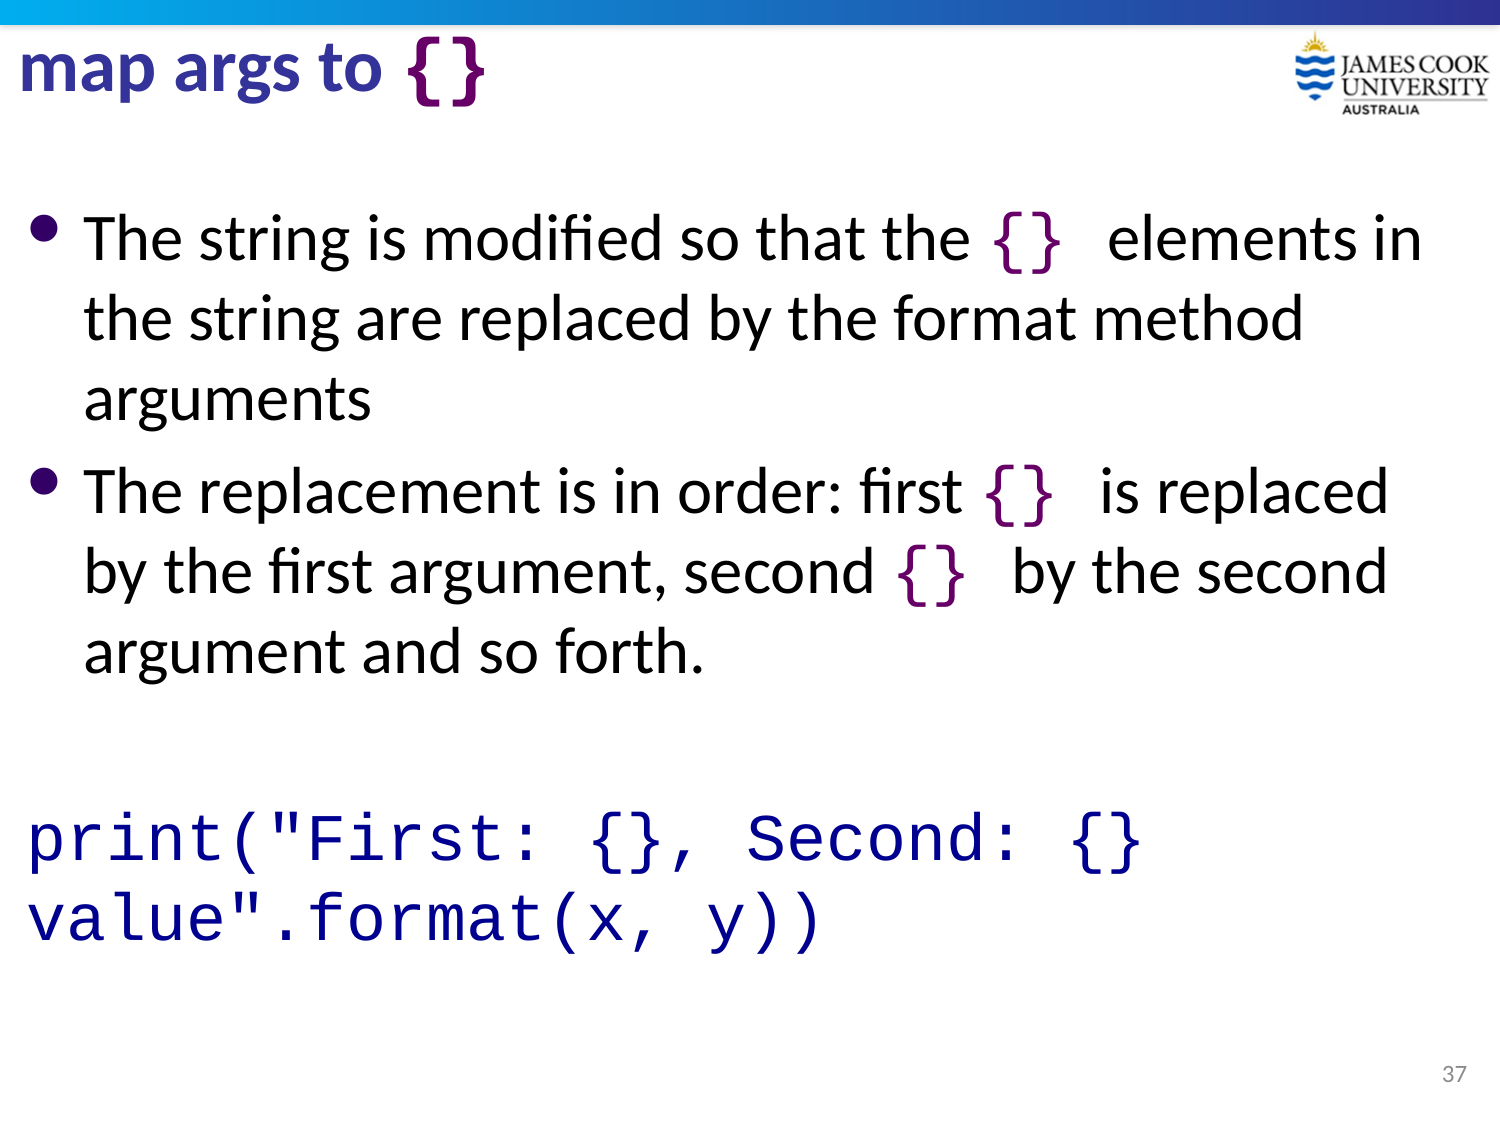

# map args to {}
The string is modified so that the {} elements in the string are replaced by the format method arguments
The replacement is in order: first {} is replaced by the first argument, second {} by the second argument and so forth.

print("First: {}, Second: {} value".format(x, y))

37